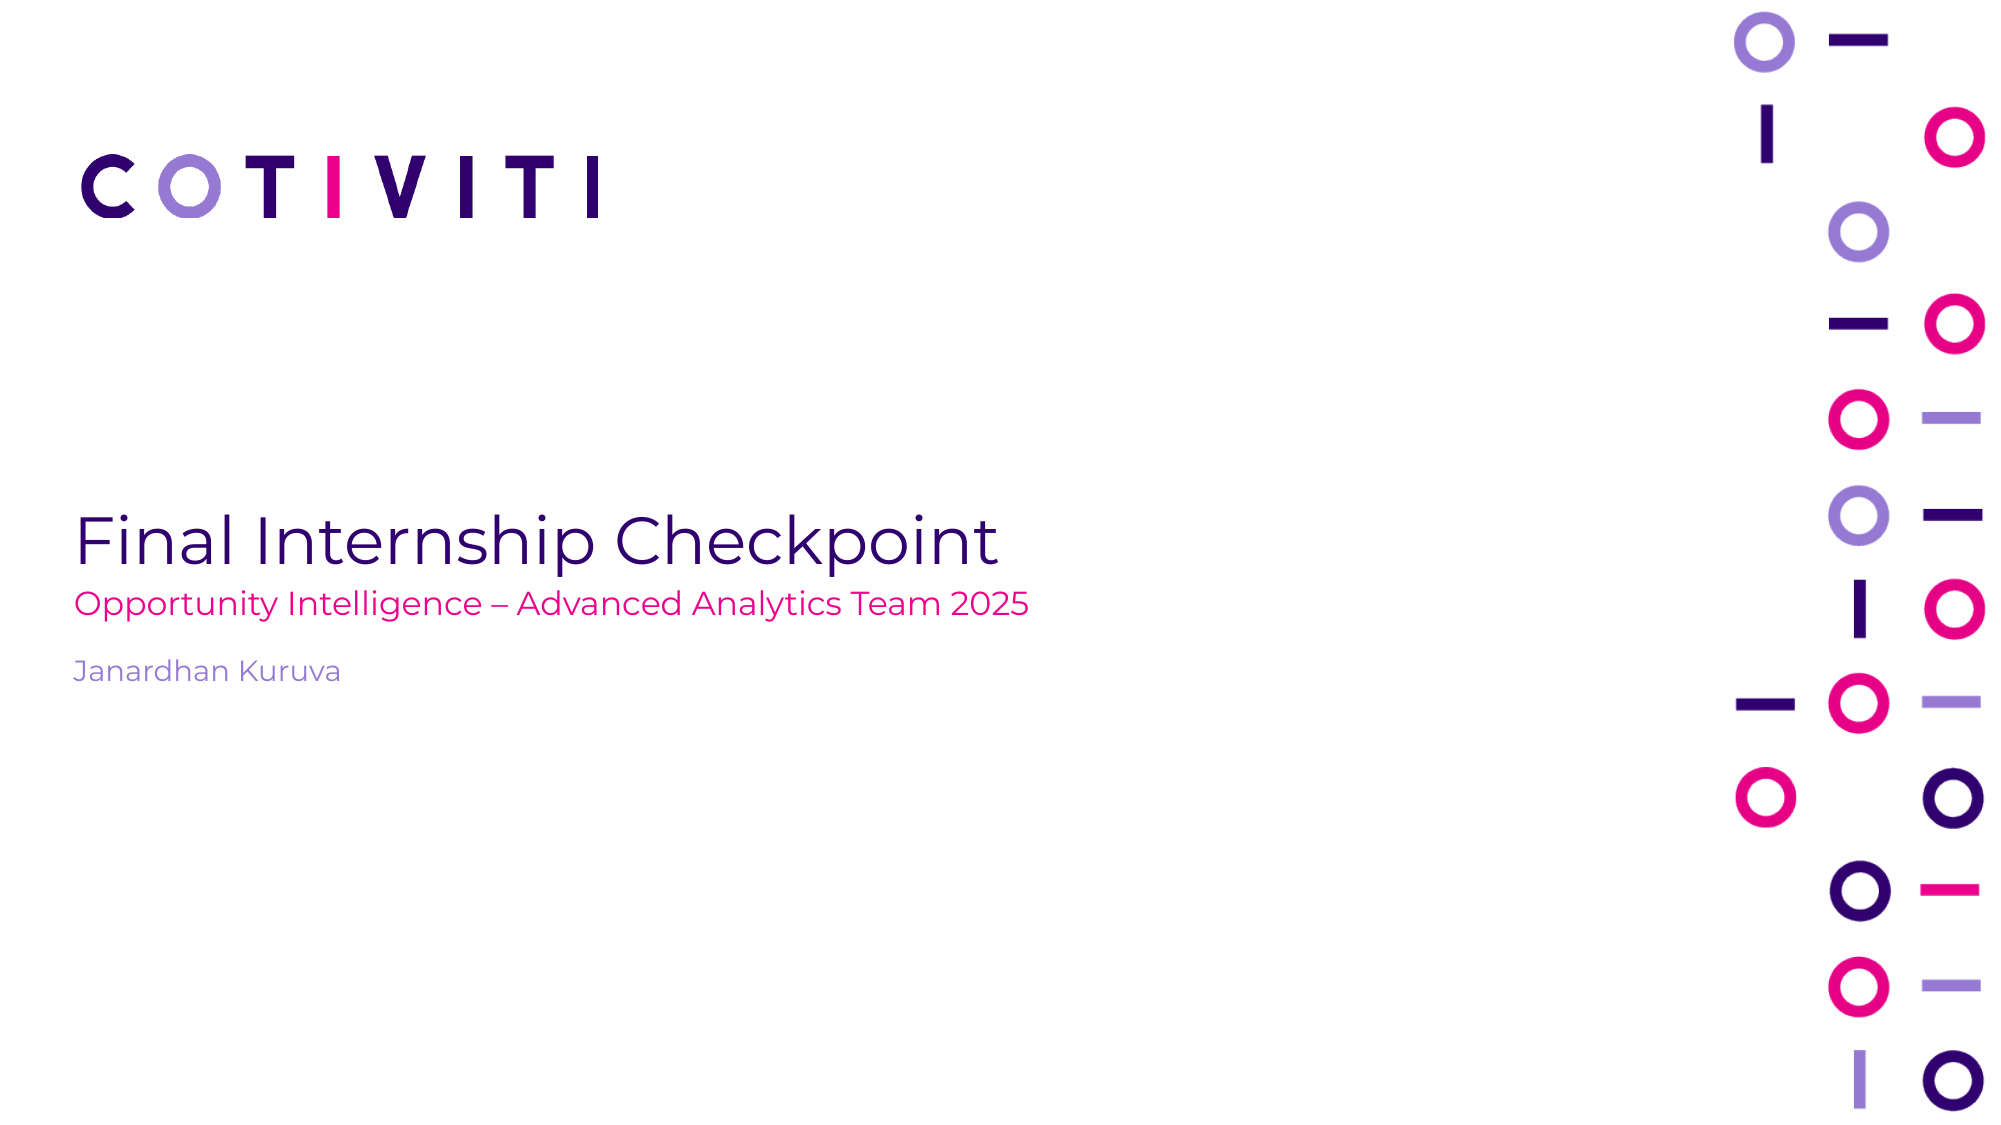

Final Internship Checkpoint
Opportunity Intelligence – Advanced Analytics Team 2025
Janardhan Kuruva